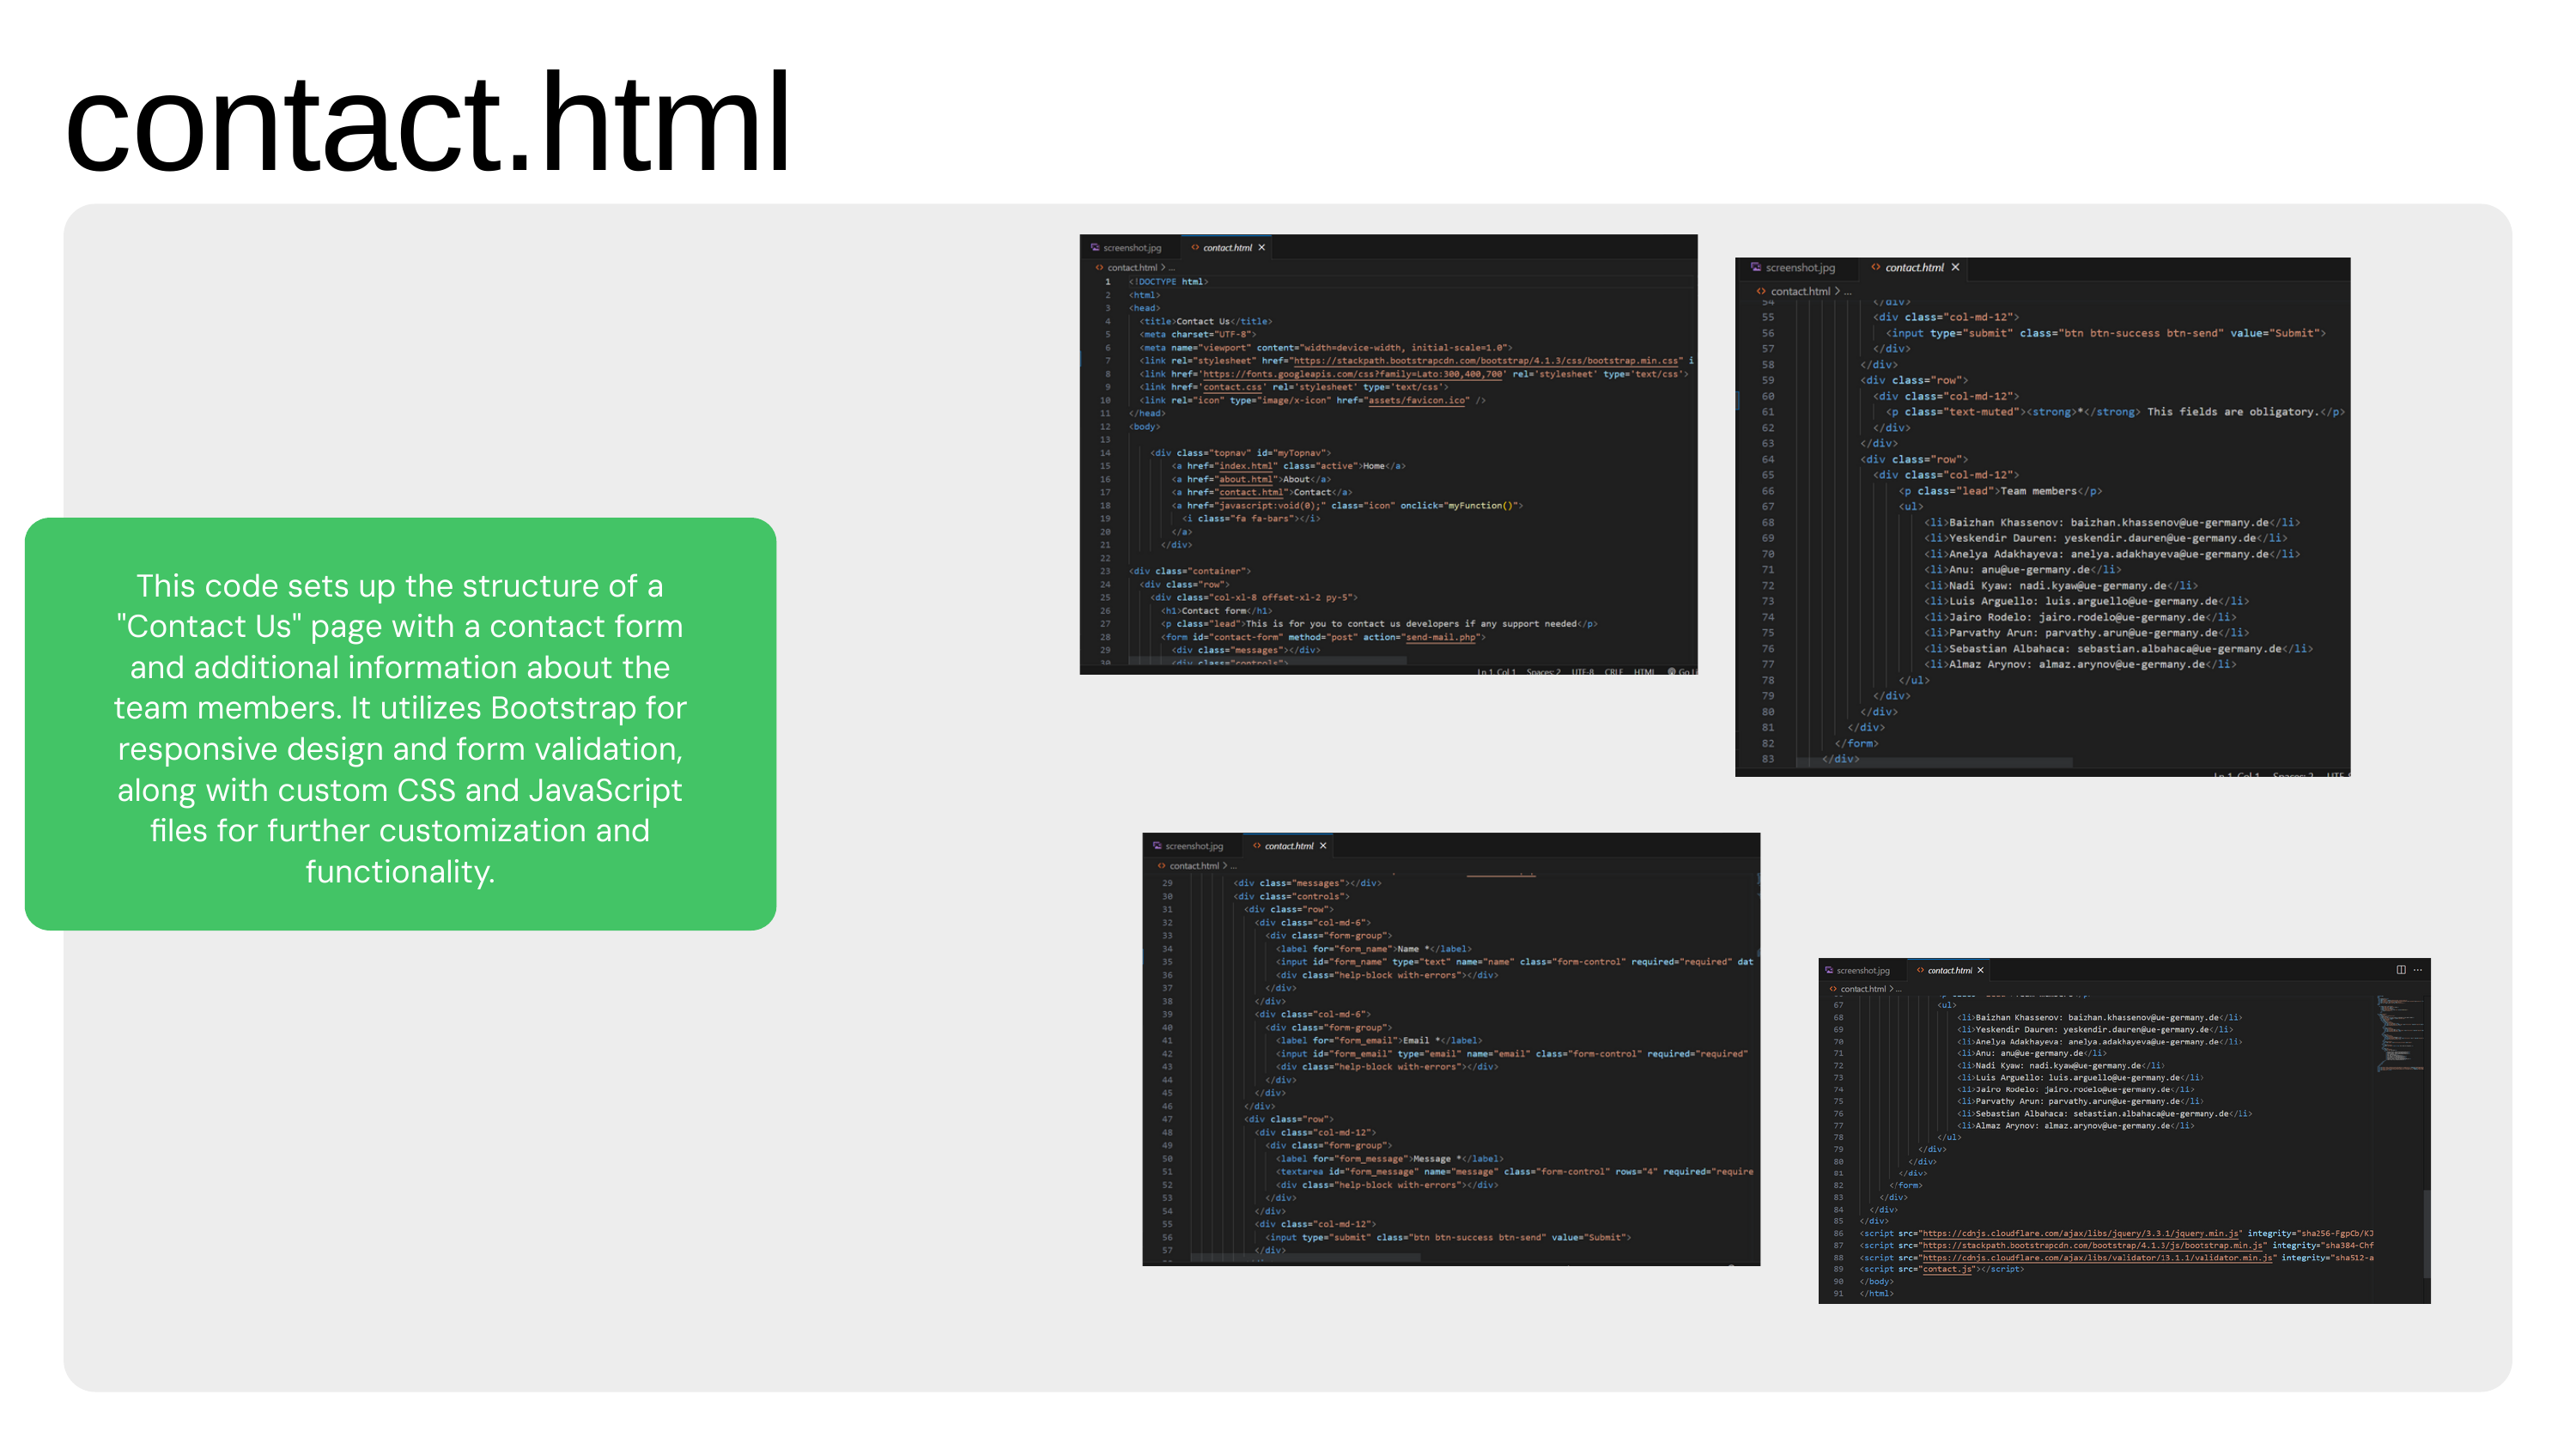

contact.html

This code sets up the structure of a "Contact Us" page with a contact form and additional information about the team members. It utilizes Bootstrap for responsive design and form validation, along with custom CSS and JavaScript files for further customization and functionality.